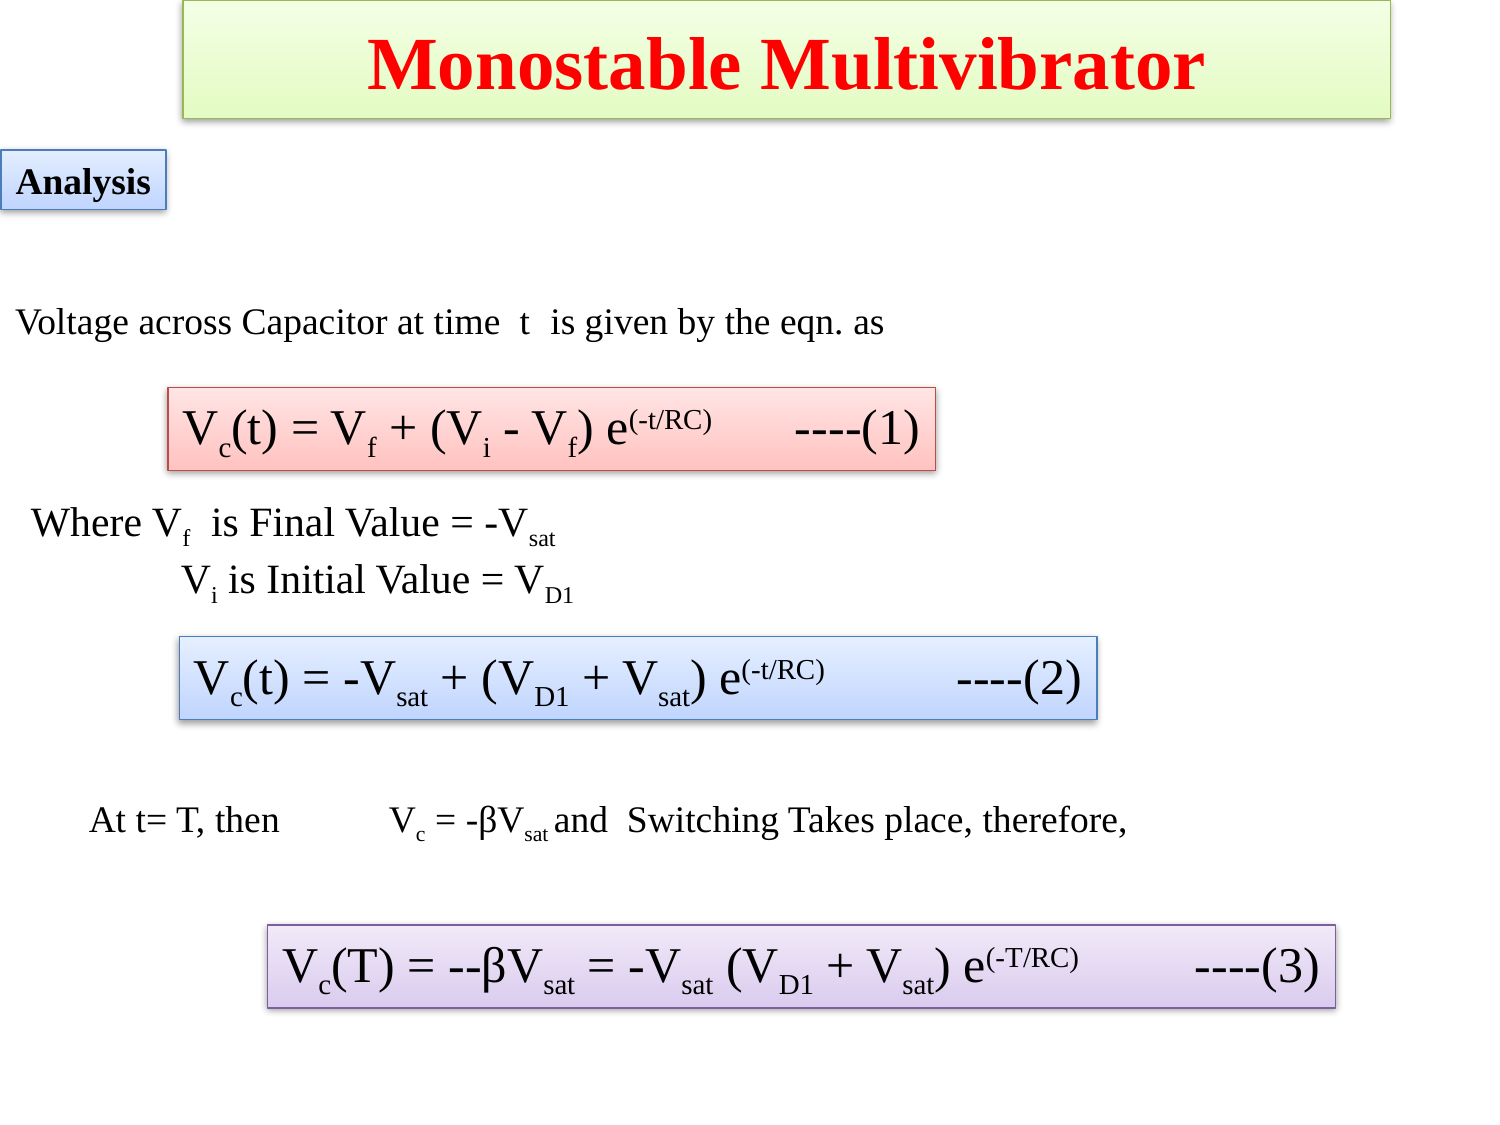

Monostable Multivibrator
Analysis
Voltage across Capacitor at time  t  is given by the eqn. as
Vc(t) = Vf + (Vi - Vf) e(-t/RC)	 ----(1)
Where Vf  is Final Value = -Vsat
	Vi is Initial Value = VD1
Vc(t) = -Vsat + (VD1 + Vsat) e(-t/RC)	 ----(2)
At t= T, then	Vc = -βVsat and  Switching Takes place, therefore,
Vc(T) = --βVsat = -Vsat (VD1 + Vsat) e(-T/RC) 	 ----(3)